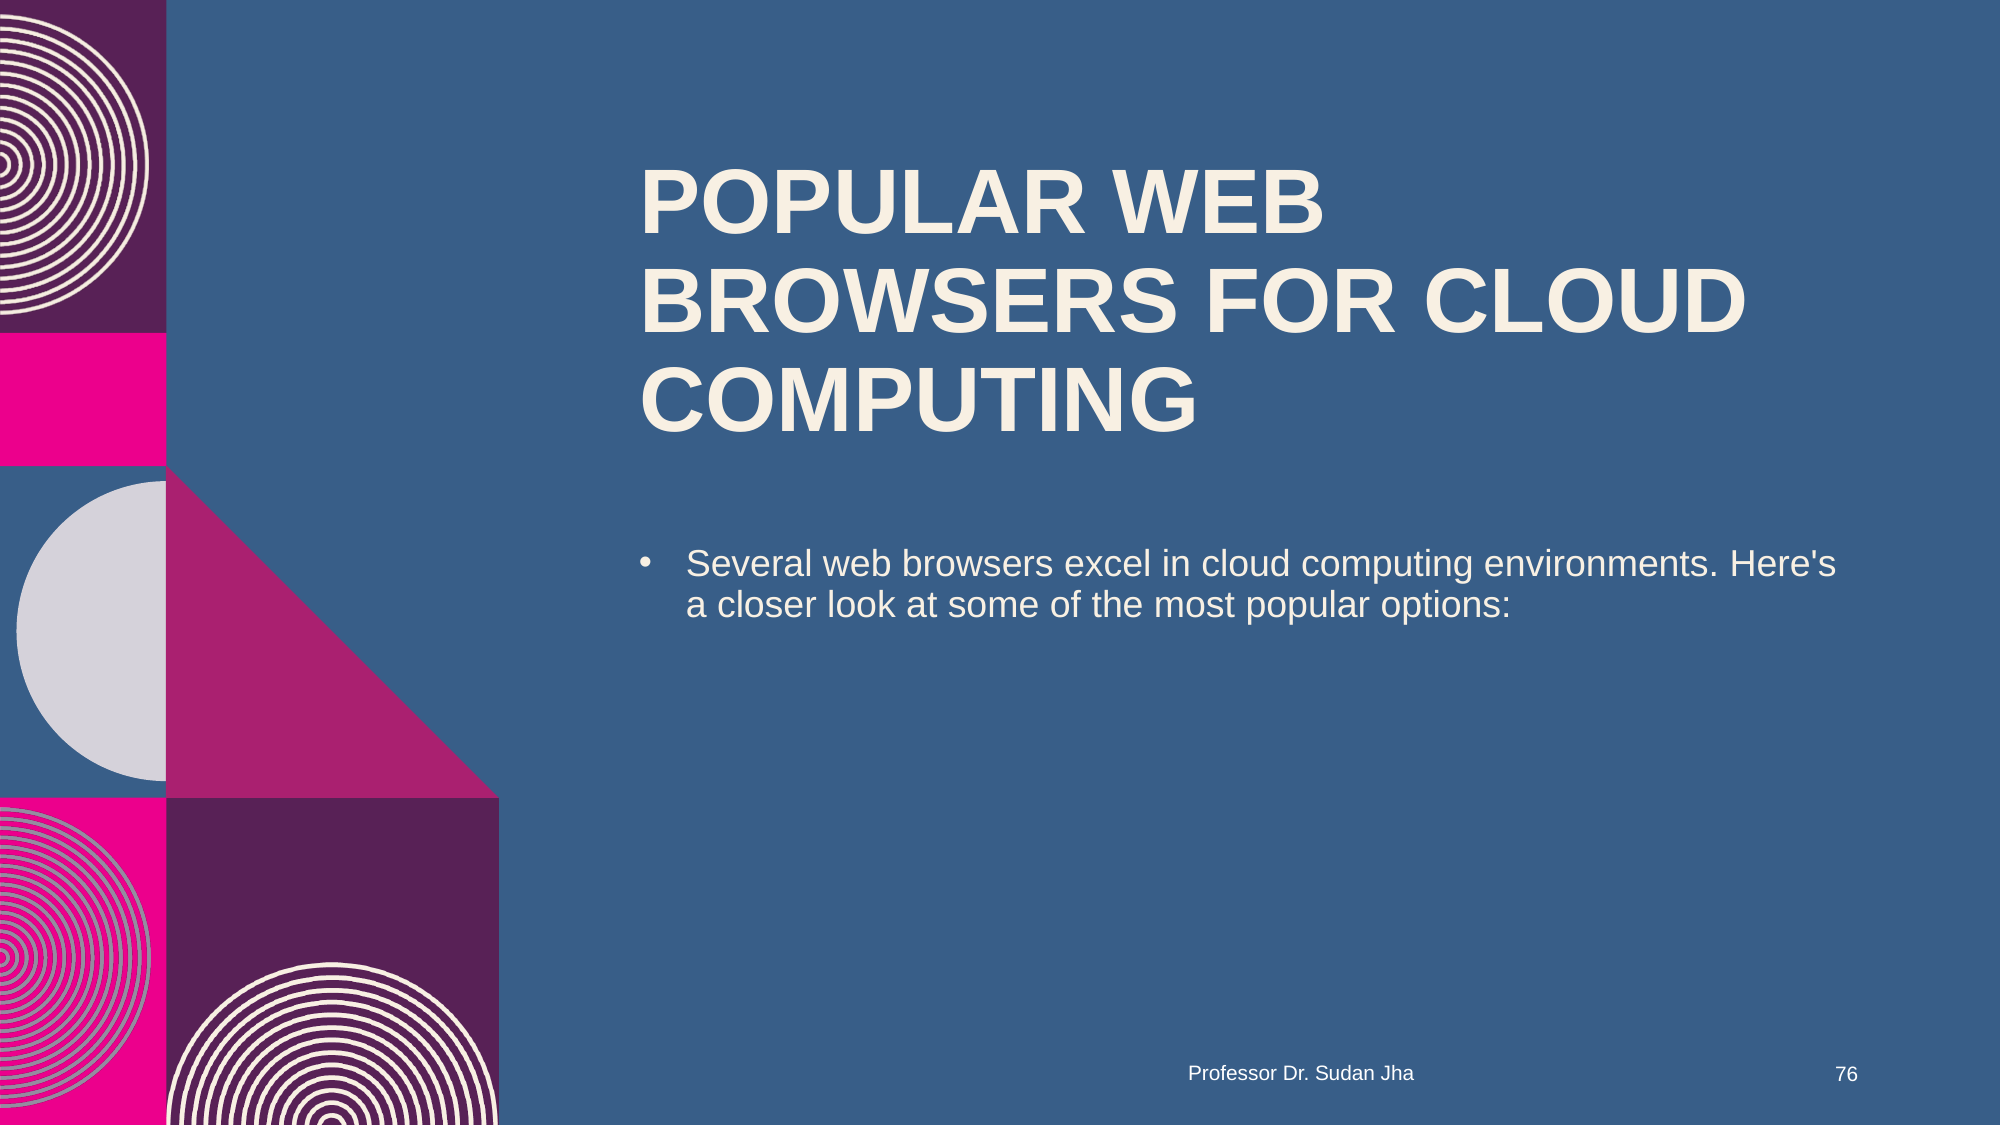

# Popular Web Browsers for Cloud Computing
Several web browsers excel in cloud computing environments. Here's a closer look at some of the most popular options:

Professor Dr. Sudan Jha
76